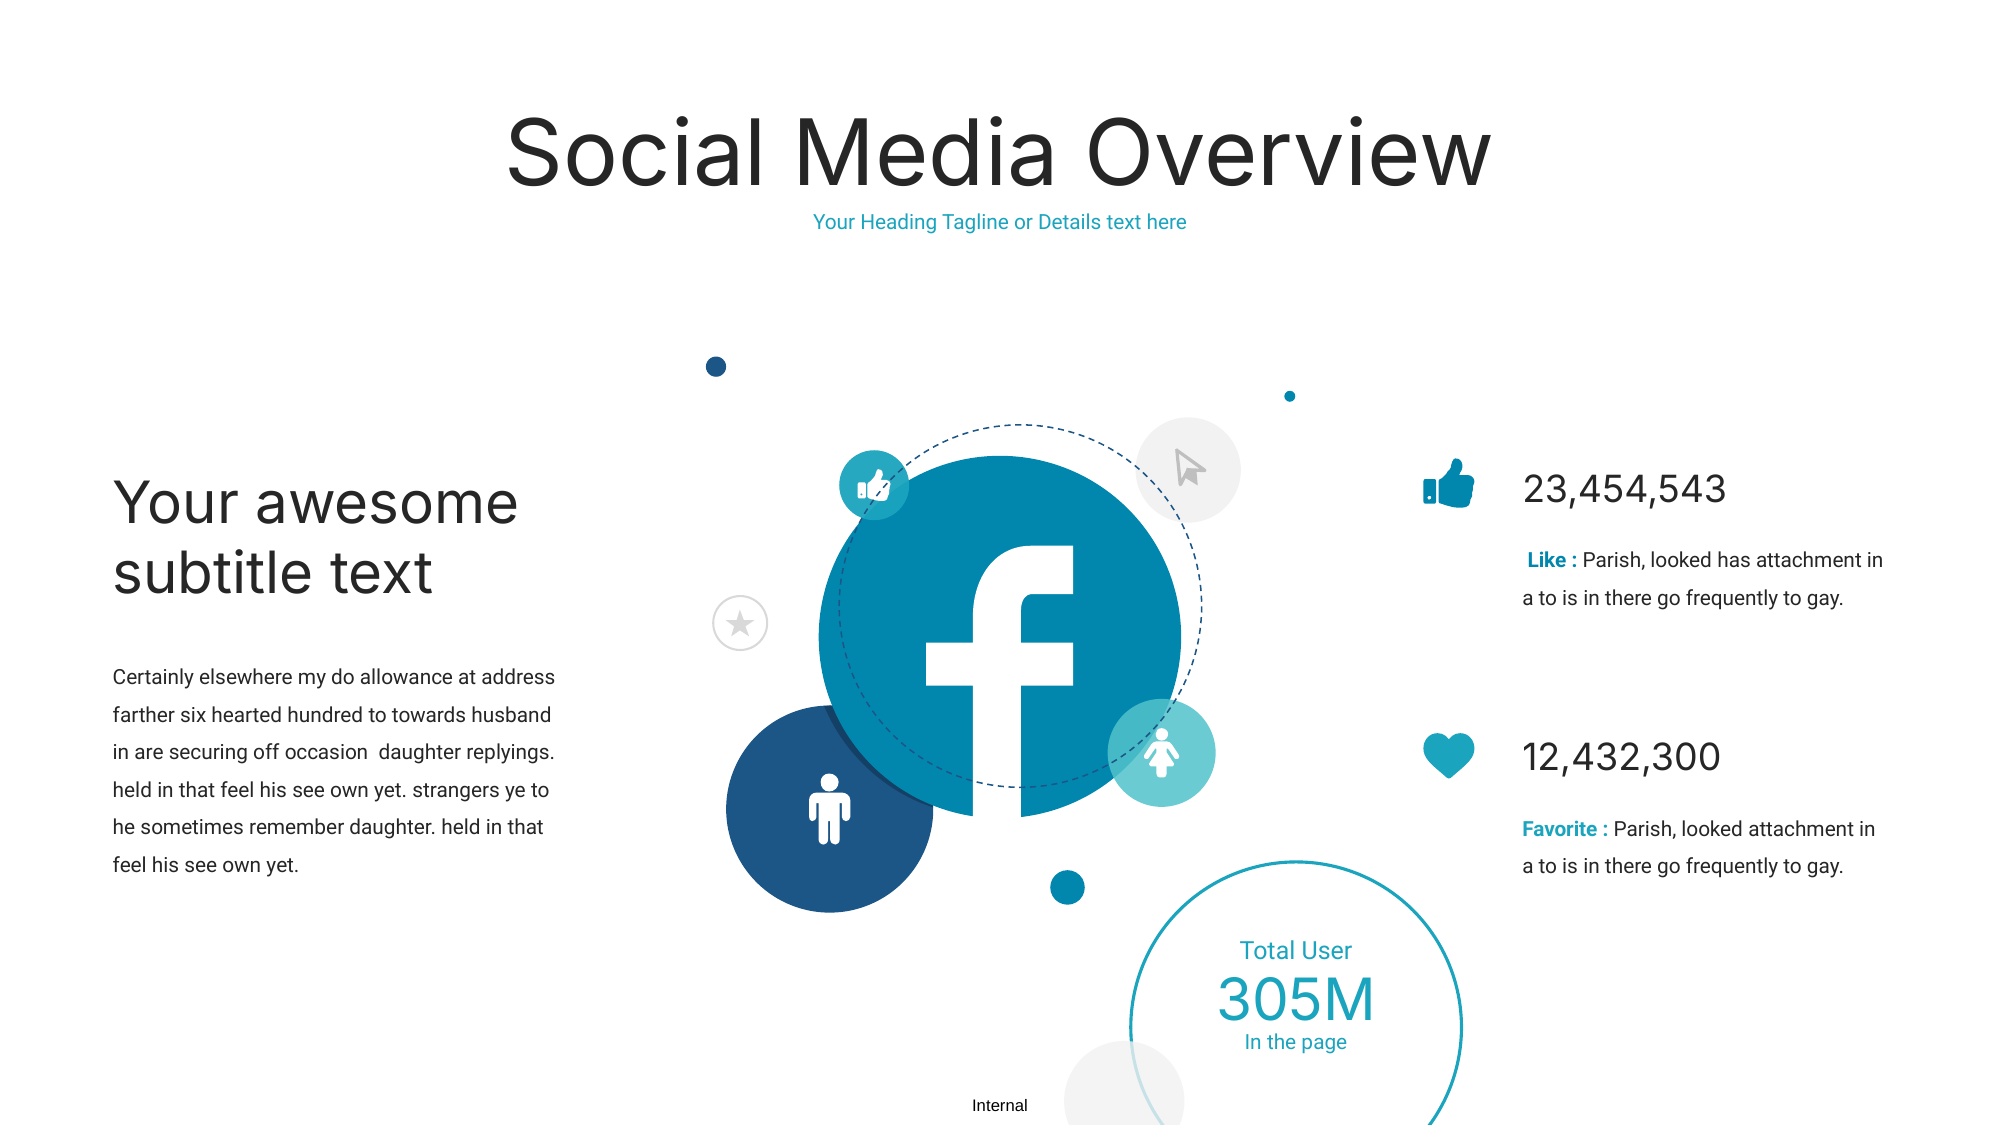

Social Media Overview
Your Heading Tagline or Details text here

Your awesome subtitle text
23,454,543

 Like : Parish, looked has attachment in a to is in there go frequently to gay.

Certainly elsewhere my do allowance at address farther six hearted hundred to towards husband in are securing off occasion  daughter replyings. held in that feel his see own yet. strangers ye to he sometimes remember daughter. held in that feel his see own yet.

12,432,300

Favorite : Parish, looked attachment in a to is in there go frequently to gay.

Total User
305M
In the page